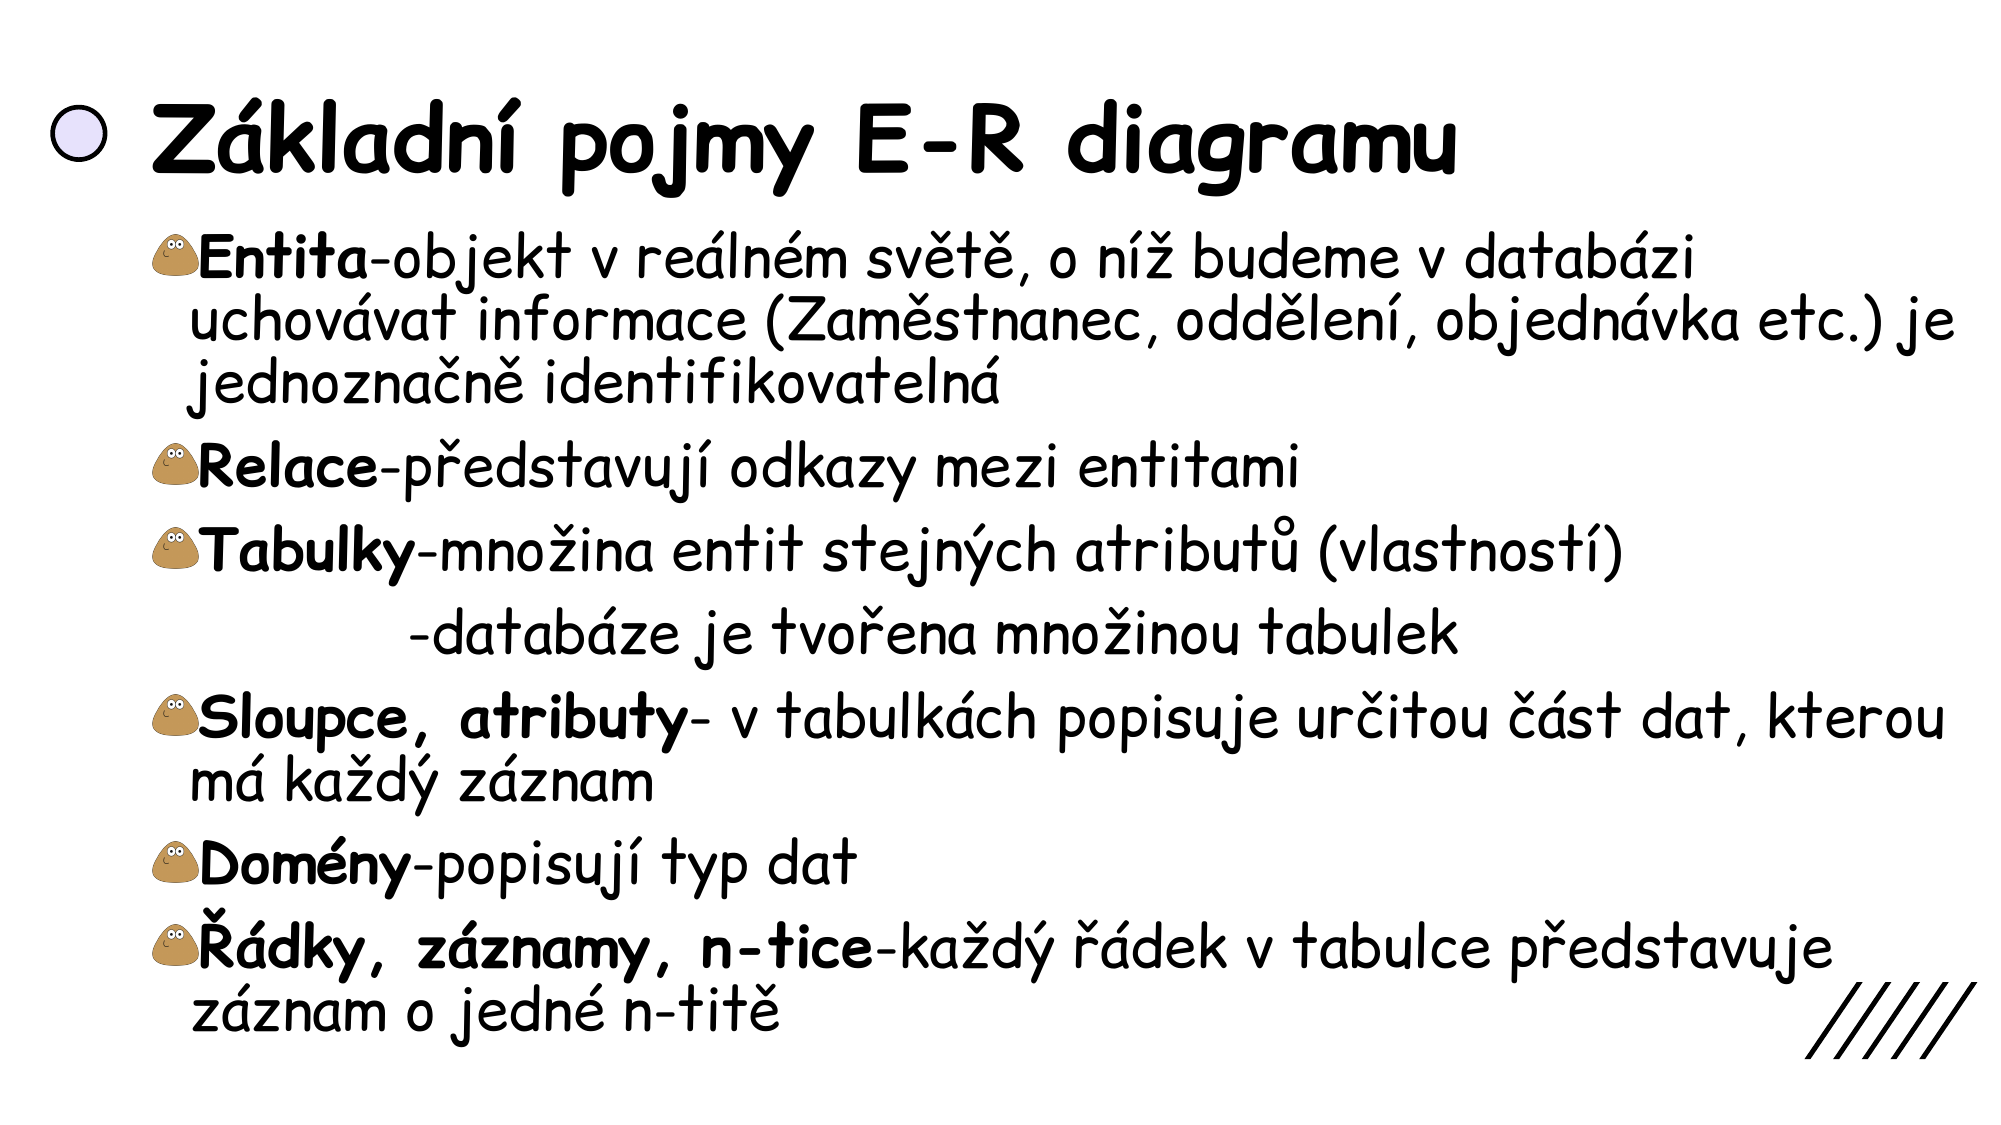

# Základní pojmy E-R diagramu
Entita-objekt v reálném světě, o níž budeme v databázi uchovávat informace (Zaměstnanec, oddělení, objednávka etc.) je jednoznačně identifikovatelná
Relace-představují odkazy mezi entitami
Tabulky-množina entit stejných atributů (vlastností)
	      -databáze je tvořena množinou tabulek
Sloupce, atributy- v tabulkách popisuje určitou část dat, kterou má každý záznam
Domény-popisují typ dat
Řádky, záznamy, n-tice-každý řádek v tabulce představuje záznam o jedné n-titě